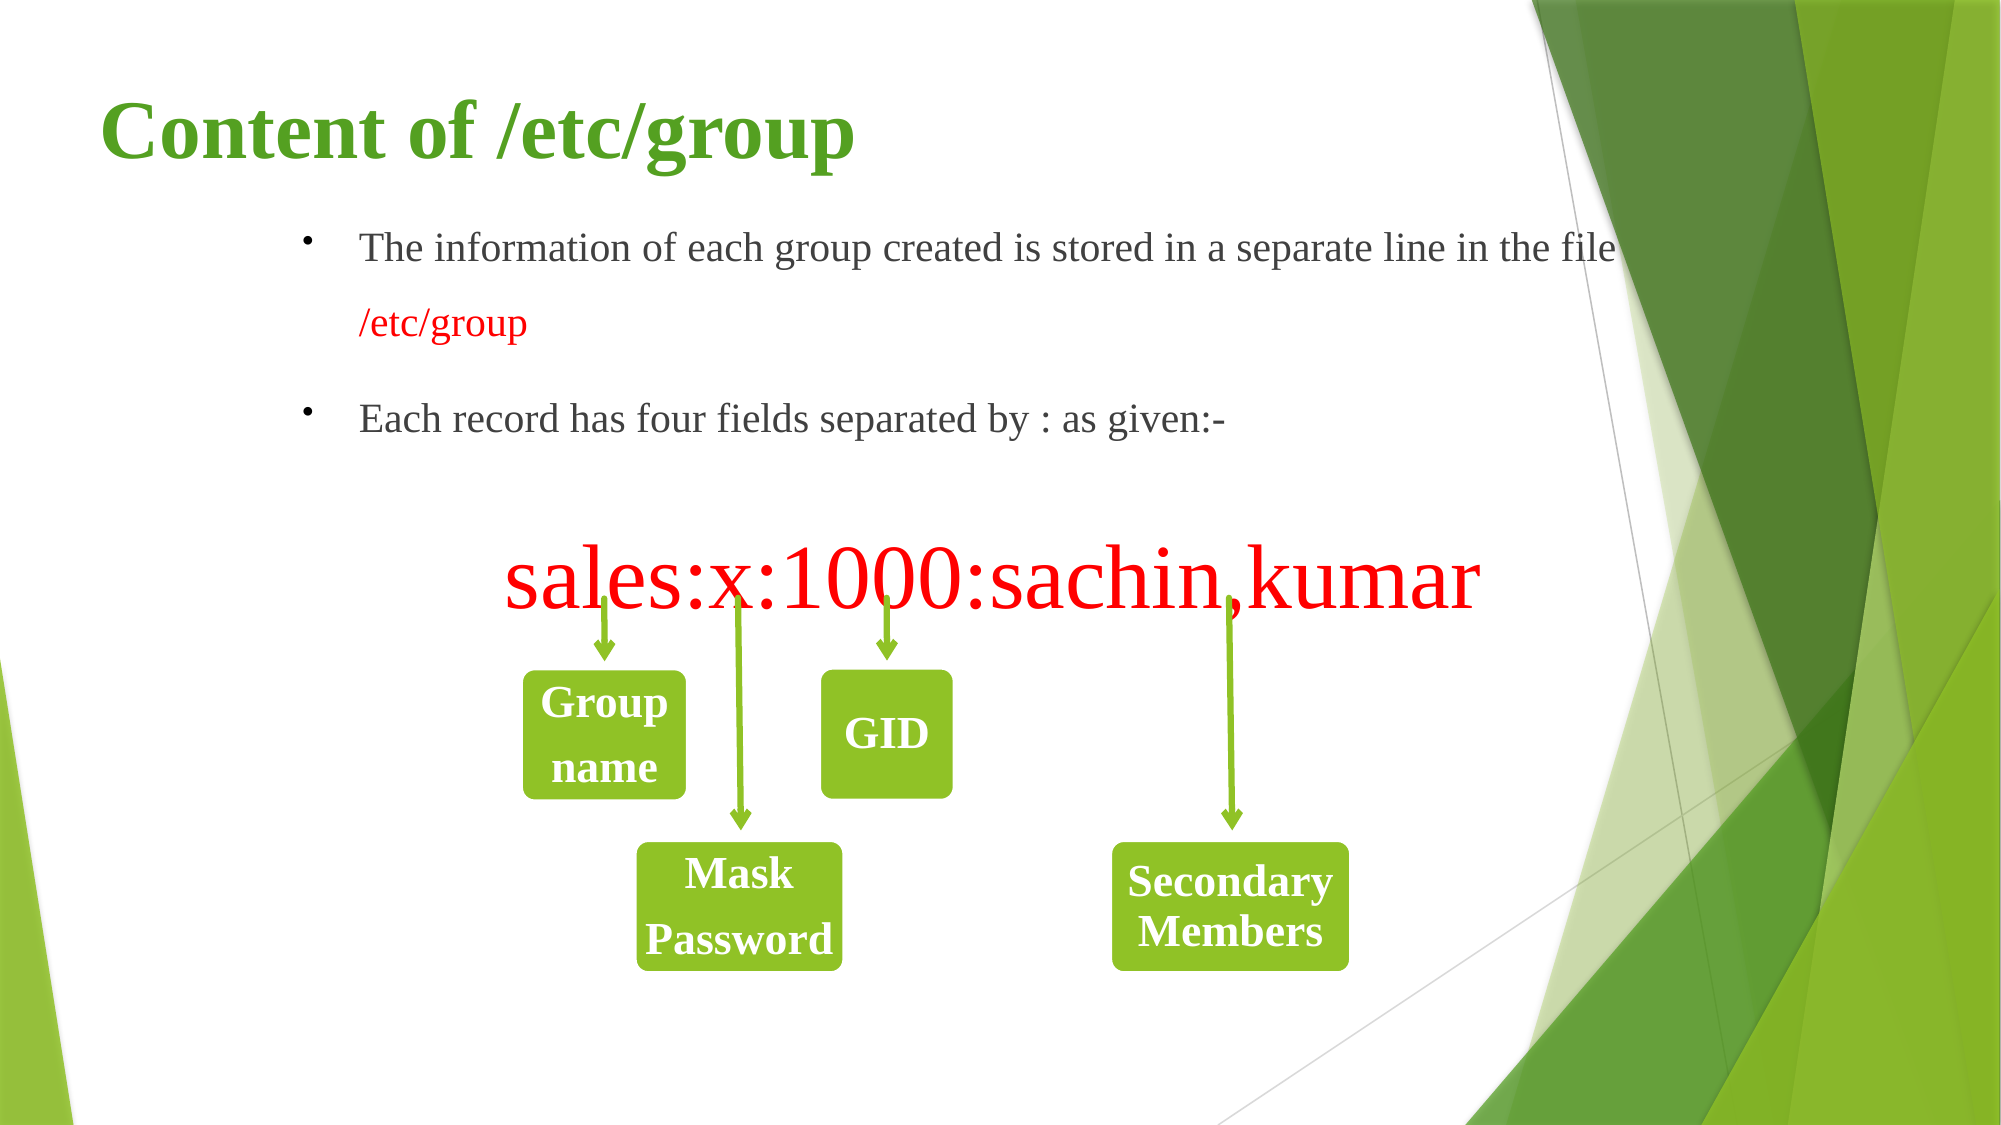

# Content of /etc/group
The information of each group created is stored in a separate line in the file /etc/group
Each record has four fields separated by : as given:-
sales:x:1000:sachin,kumar

GID

Mask
Password

Secondary Members

Group
name